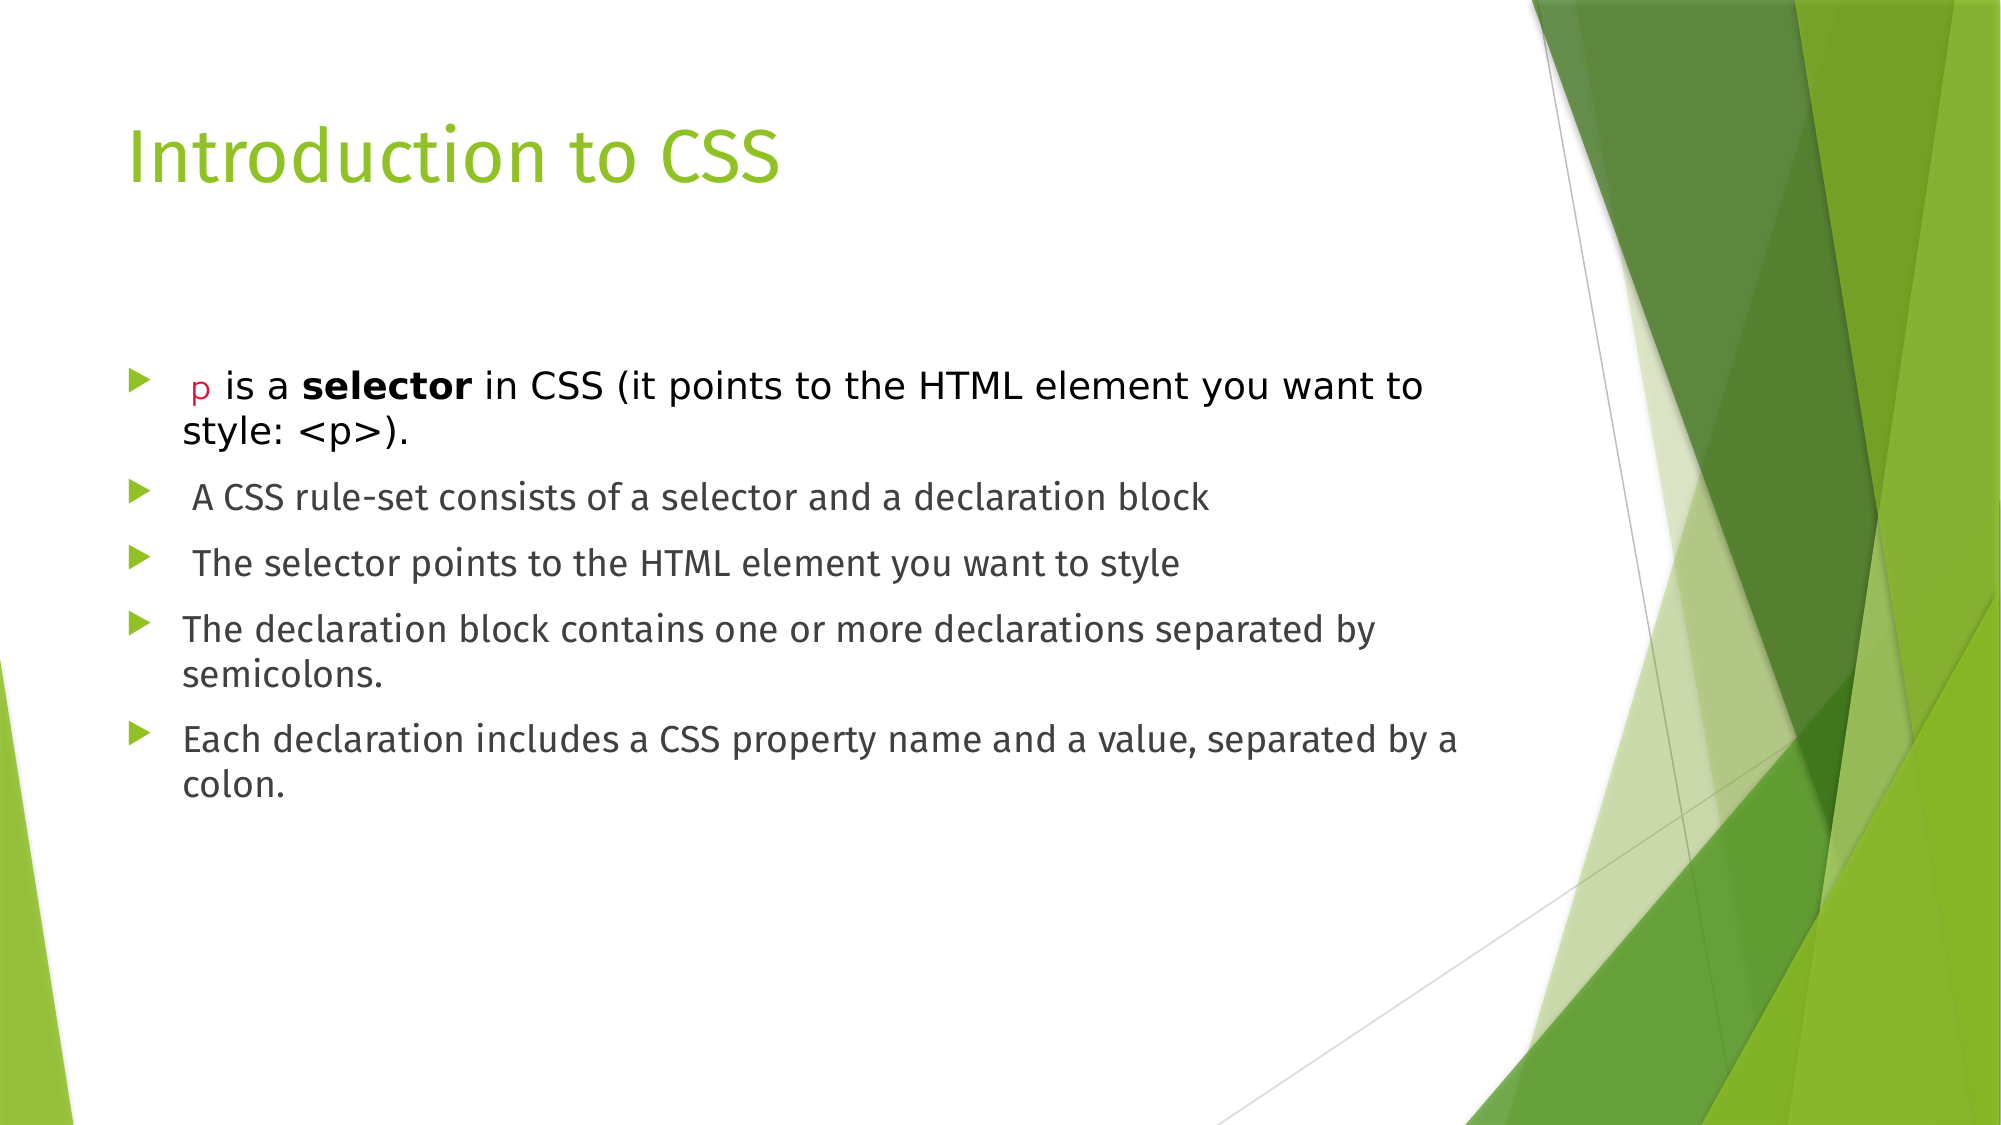

# Introduction to CSS
 p is a selector in CSS (it points to the HTML element you want to style: <p>).
 A CSS rule-set consists of a selector and a declaration block
 The selector points to the HTML element you want to style
The declaration block contains one or more declarations separated by semicolons.
Each declaration includes a CSS property name and a value, separated by a colon.